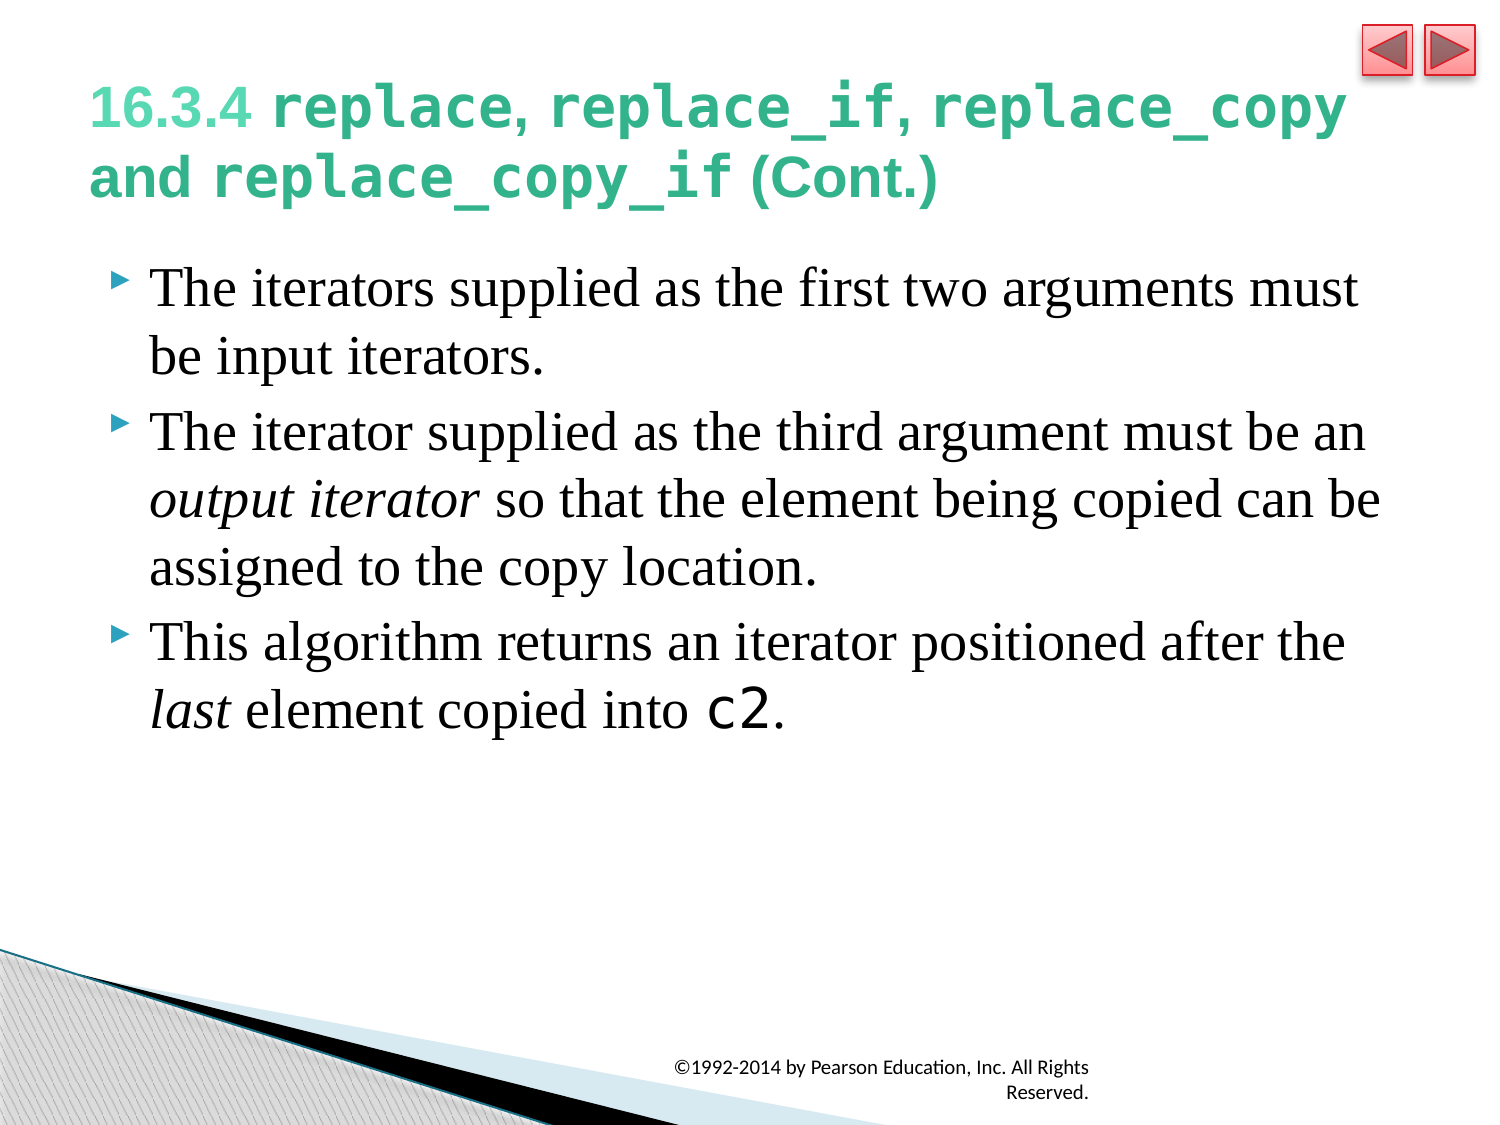

# 16.3.4 replace, replace_if, replace_copy and replace_copy_if (Cont.)
The iterators supplied as the first two arguments must be input iterators.
The iterator supplied as the third argument must be an output iterator so that the element being copied can be assigned to the copy location.
This algorithm returns an iterator positioned after the last element copied into c2.
©1992-2014 by Pearson Education, Inc. All Rights Reserved.